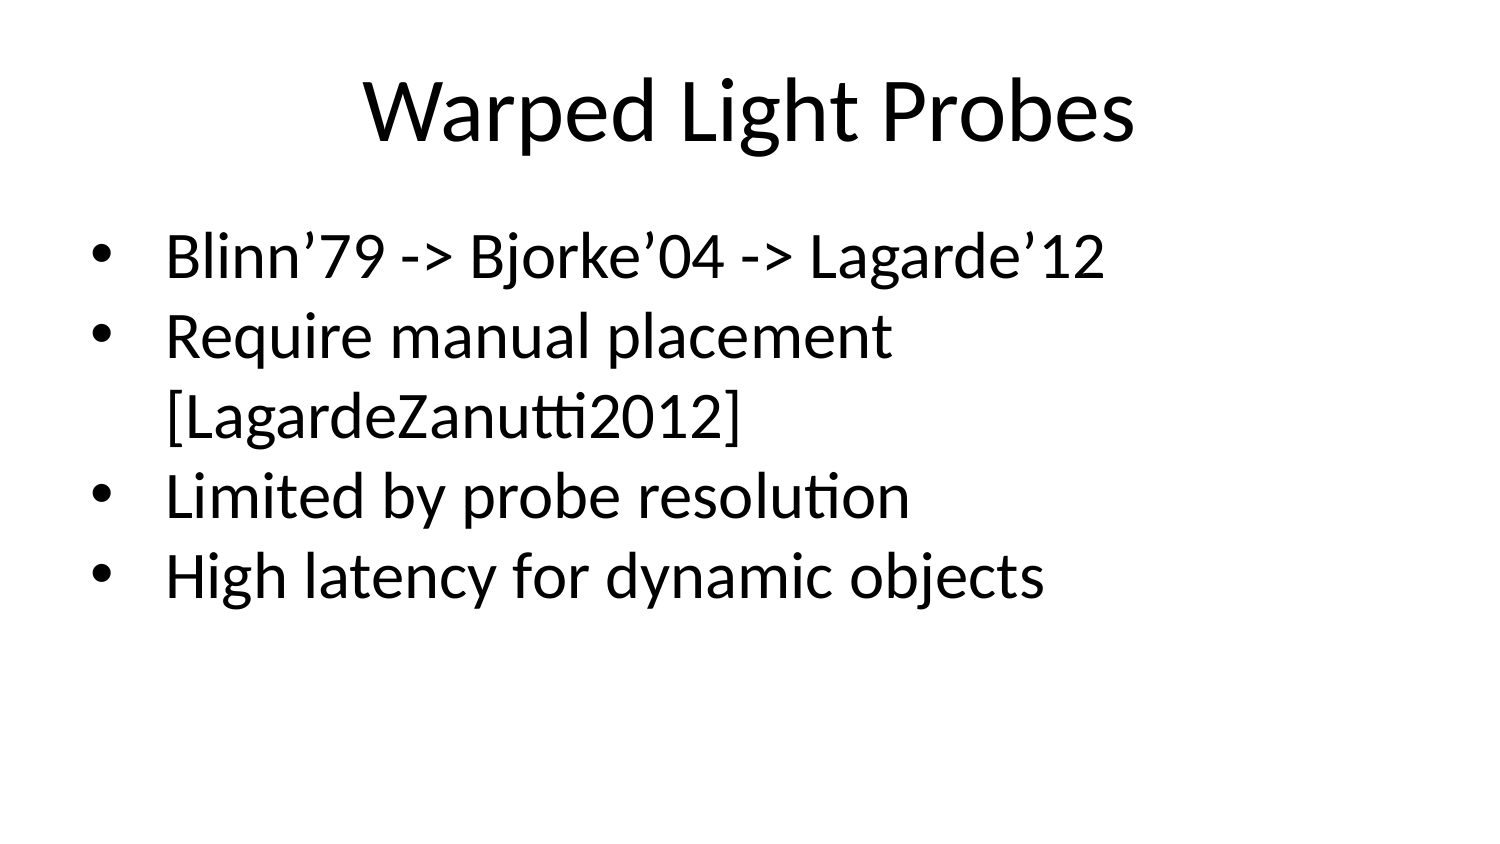

# Warped Light Probes
Blinn’79 -> Bjorke’04 -> Lagarde’12
Require manual placement [LagardeZanutti2012]
Limited by probe resolution
High latency for dynamic objects